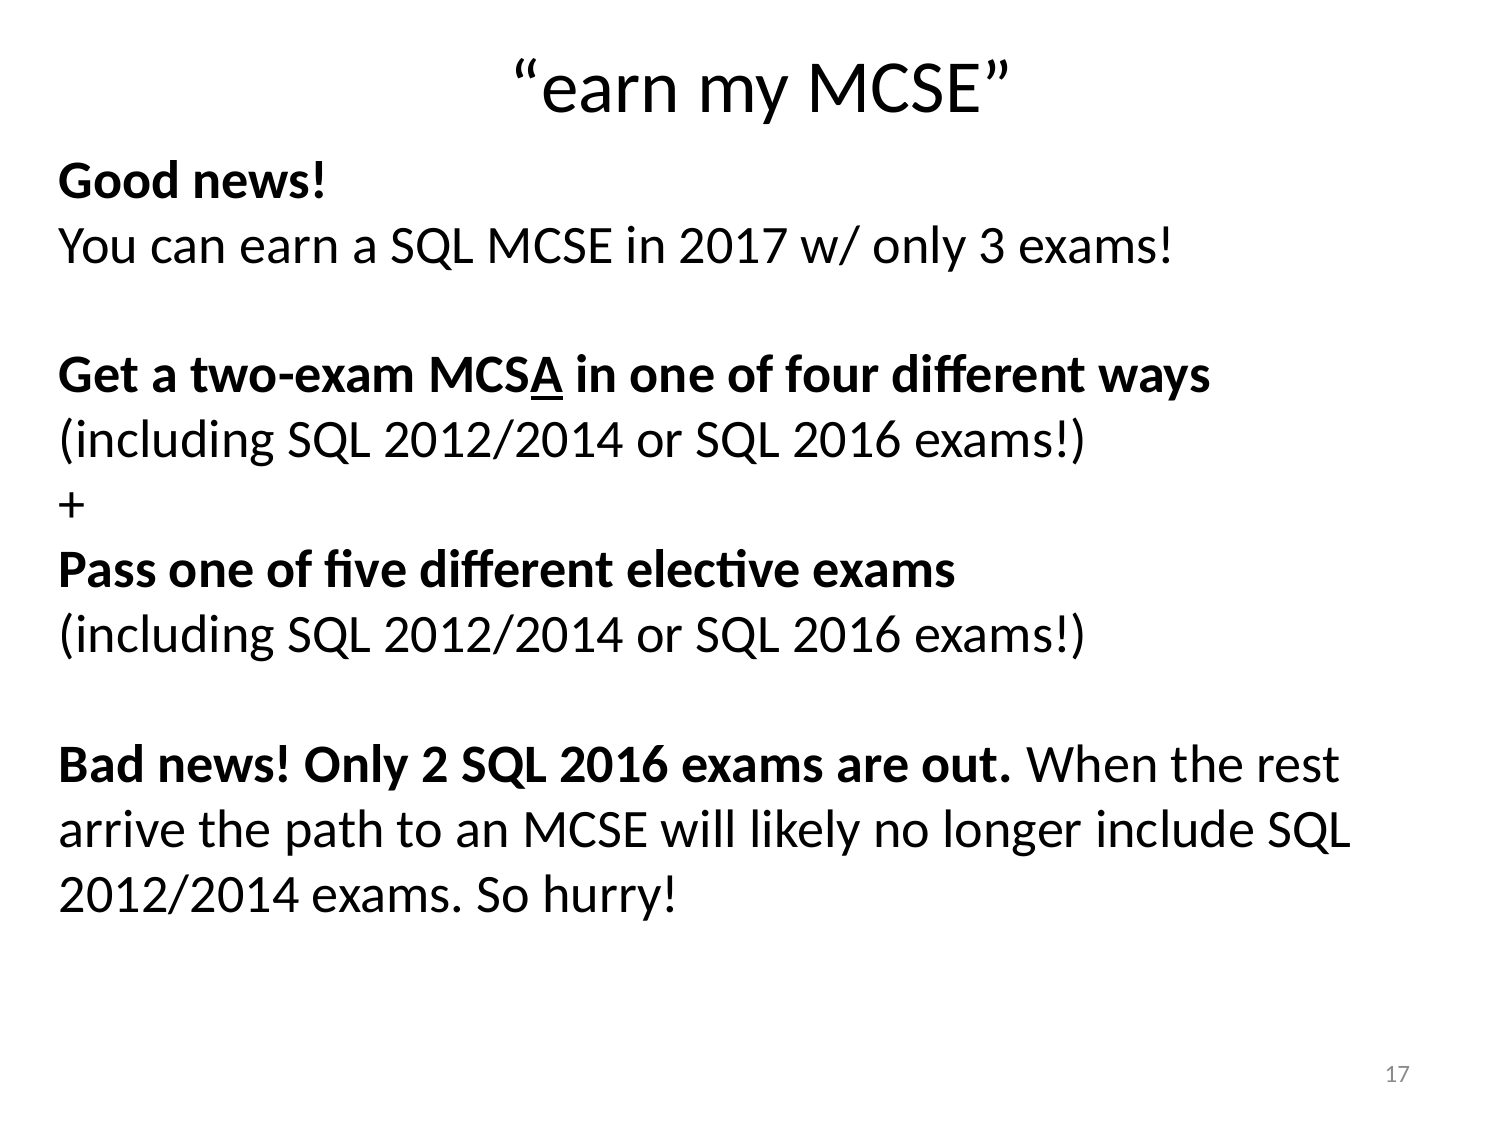

# “earn my MCSE”

Good news!
You can earn a SQL MCSE in 2017 w/ only 3 exams!

Get a two-exam MCSA in one of four different ways
(including SQL 2012/2014 or SQL 2016 exams!)
+
Pass one of five different elective exams
(including SQL 2012/2014 or SQL 2016 exams!)

Bad news! Only 2 SQL 2016 exams are out. When the rest arrive the path to an MCSE will likely no longer include SQL 2012/2014 exams. So hurry!

17